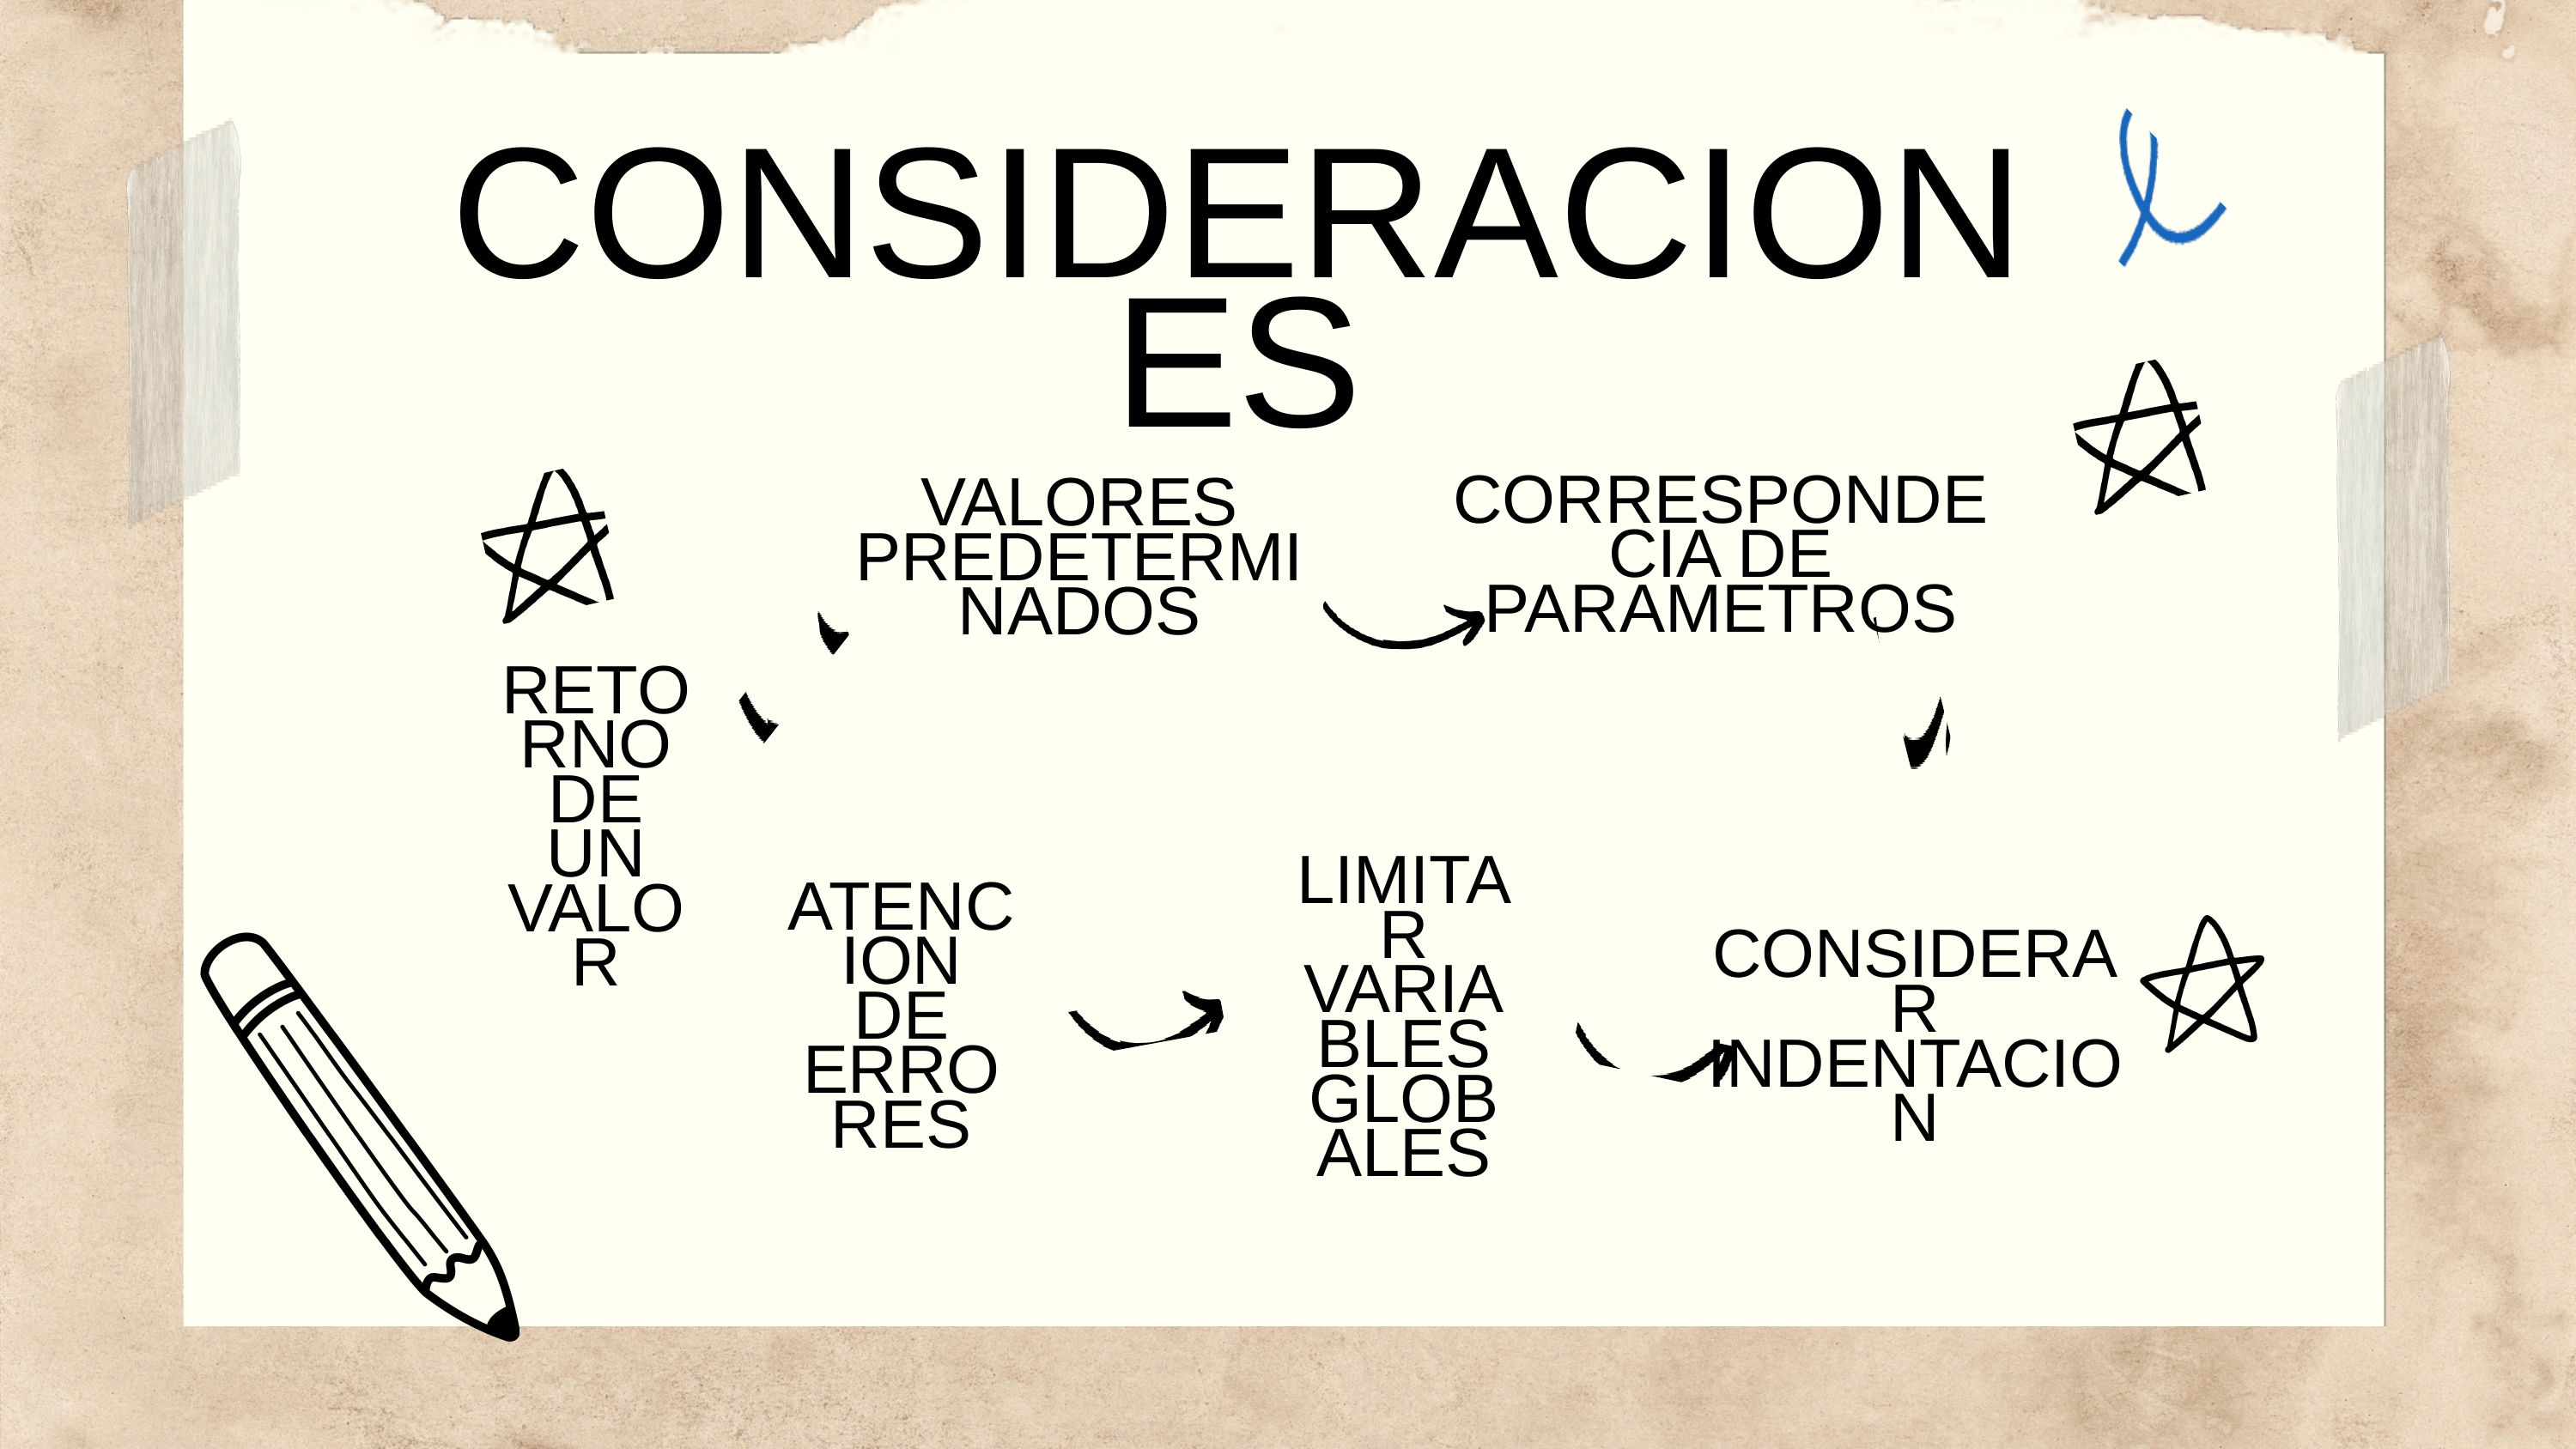

CONSIDERACIONES

CORRESPONDECIA DE PARAMETROS
VALORES PREDETERMINADOS

RETORNO DE UN VALOR
LIMITAR VARIABLES GLOBALES
ATENCION DE ERRORES

CONSIDERAR INDENTACION